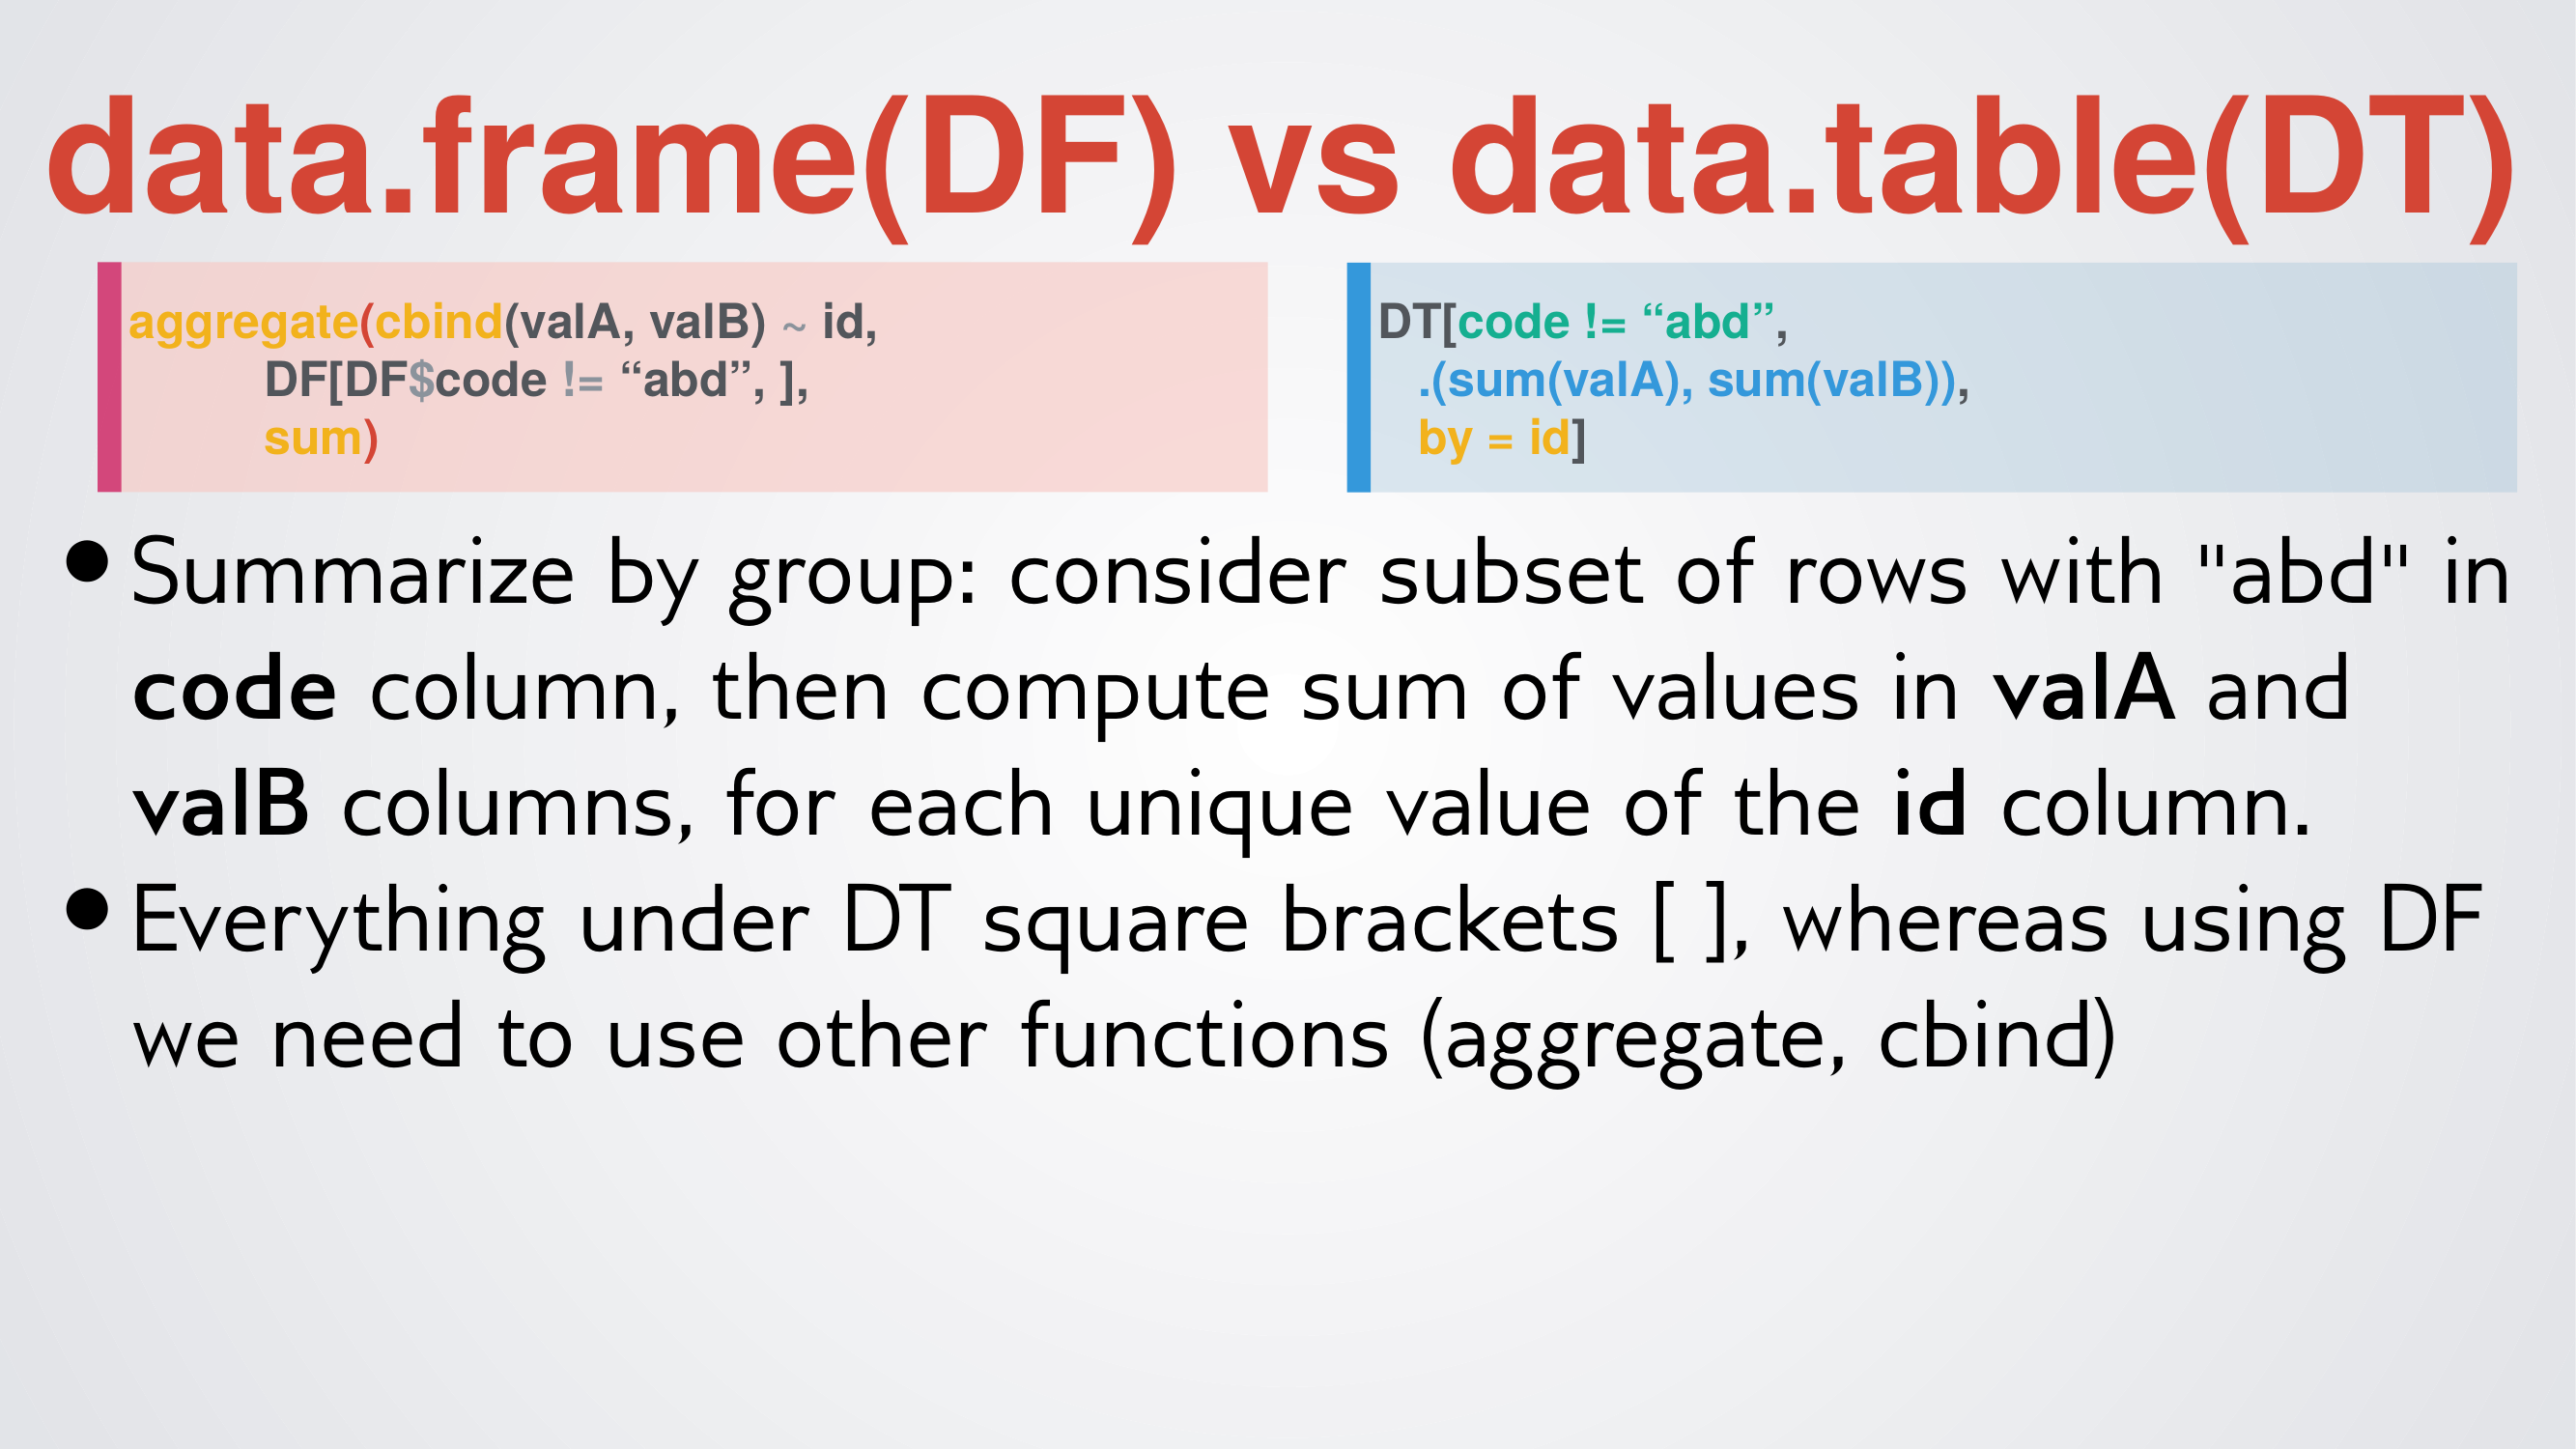

data.frame(DF) vs data.table(DT)

aggregate(cbind(valA, valB) ~ id,
          DF[DF$code != “abd”, ],
          sum)

DT[code != “abd”,
   .(sum(valA), sum(valB)),
   by = id]
Summarize by group: consider subset of rows with "abd" in code column, then compute sum of values in valA and valB columns, for each unique value of the id column.
Everything under DT square brackets [ ], whereas using DF we need to use other functions (aggregate, cbind)